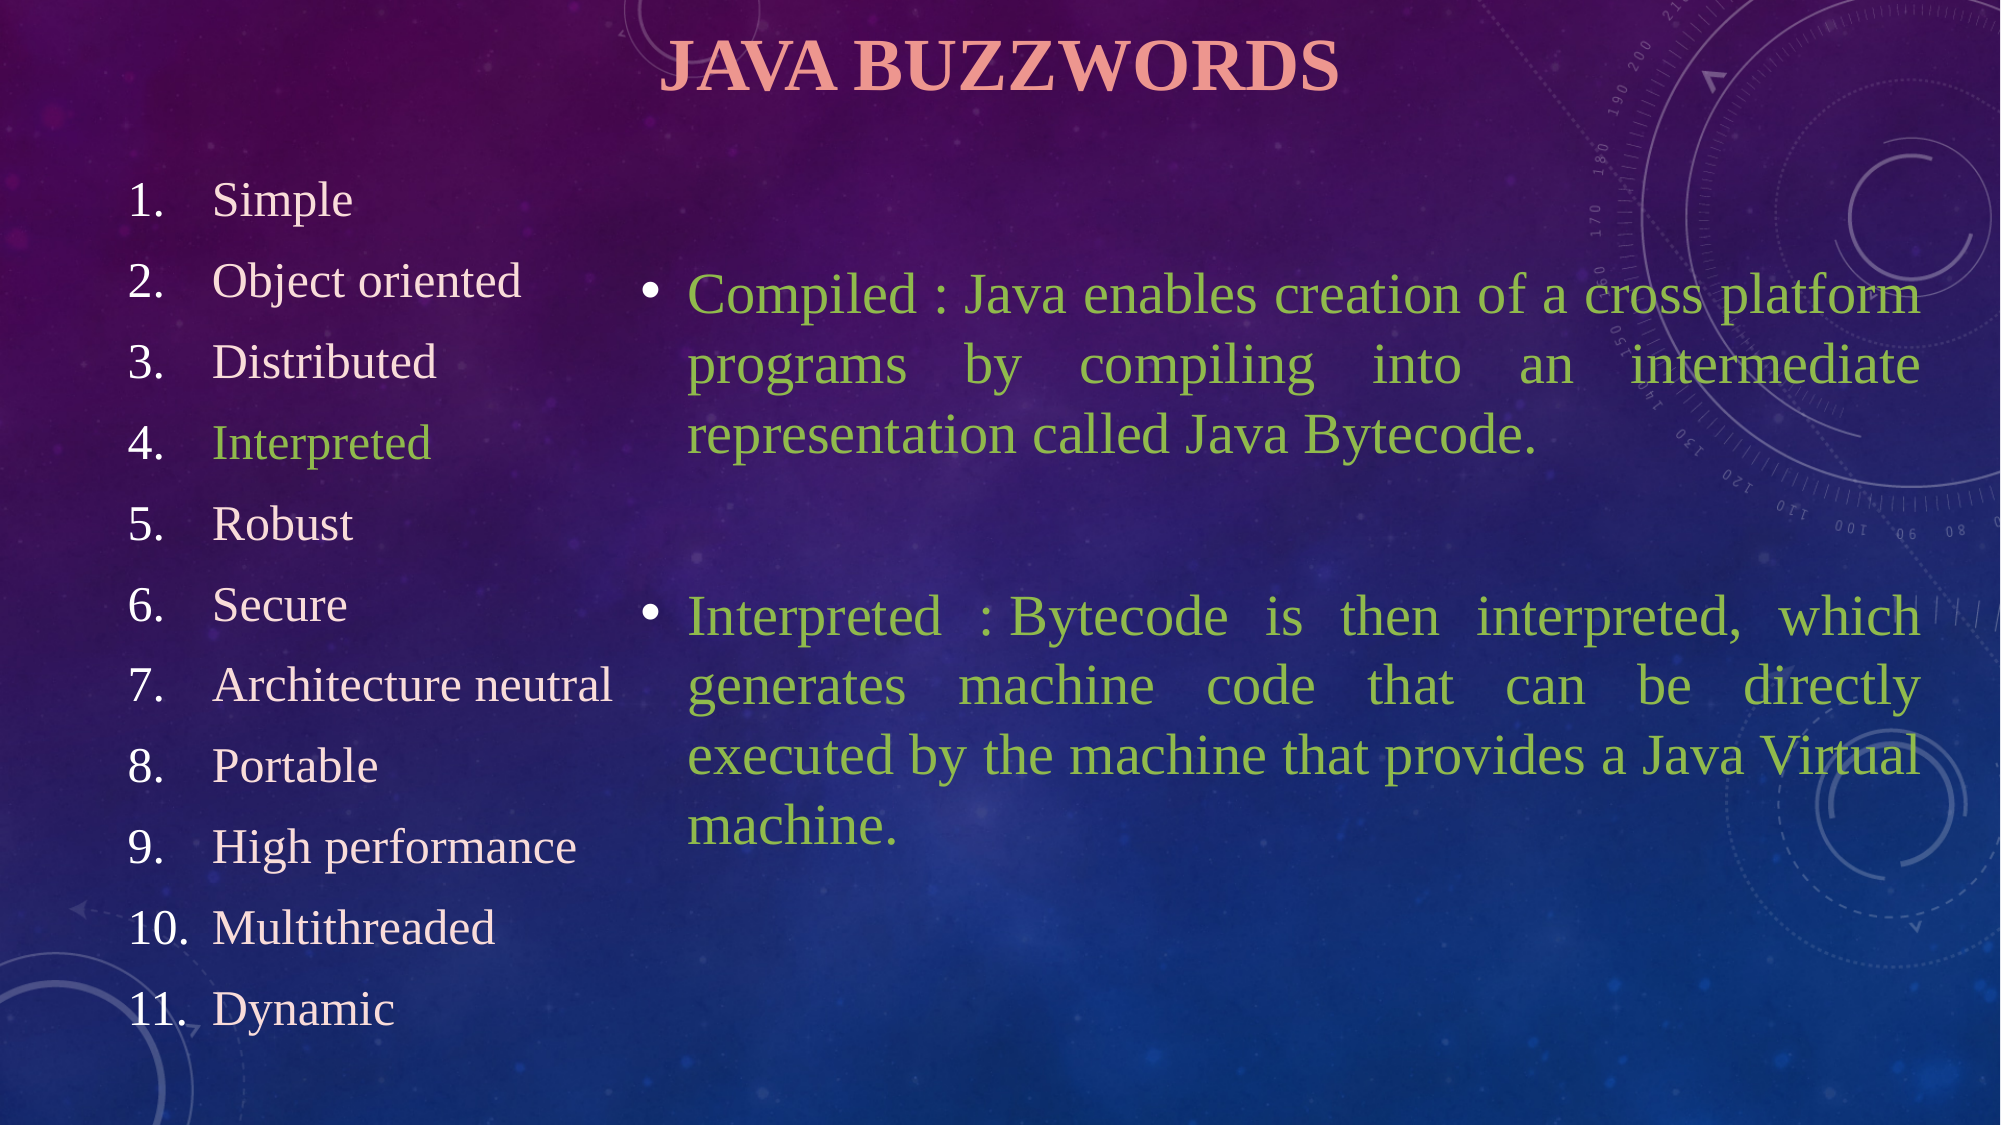

# JAVA BUZZWORDS
Simple
Object oriented
Distributed
Interpreted
Robust
Secure
Architecture neutral
Portable
High performance
Multithreaded
Dynamic
Compiled : Java enables creation of a cross platform programs by compiling into an intermediate representation called Java Bytecode.

Interpreted : Bytecode is then interpreted, which generates machine code that can be directly executed by the machine that provides a Java Virtual machine.